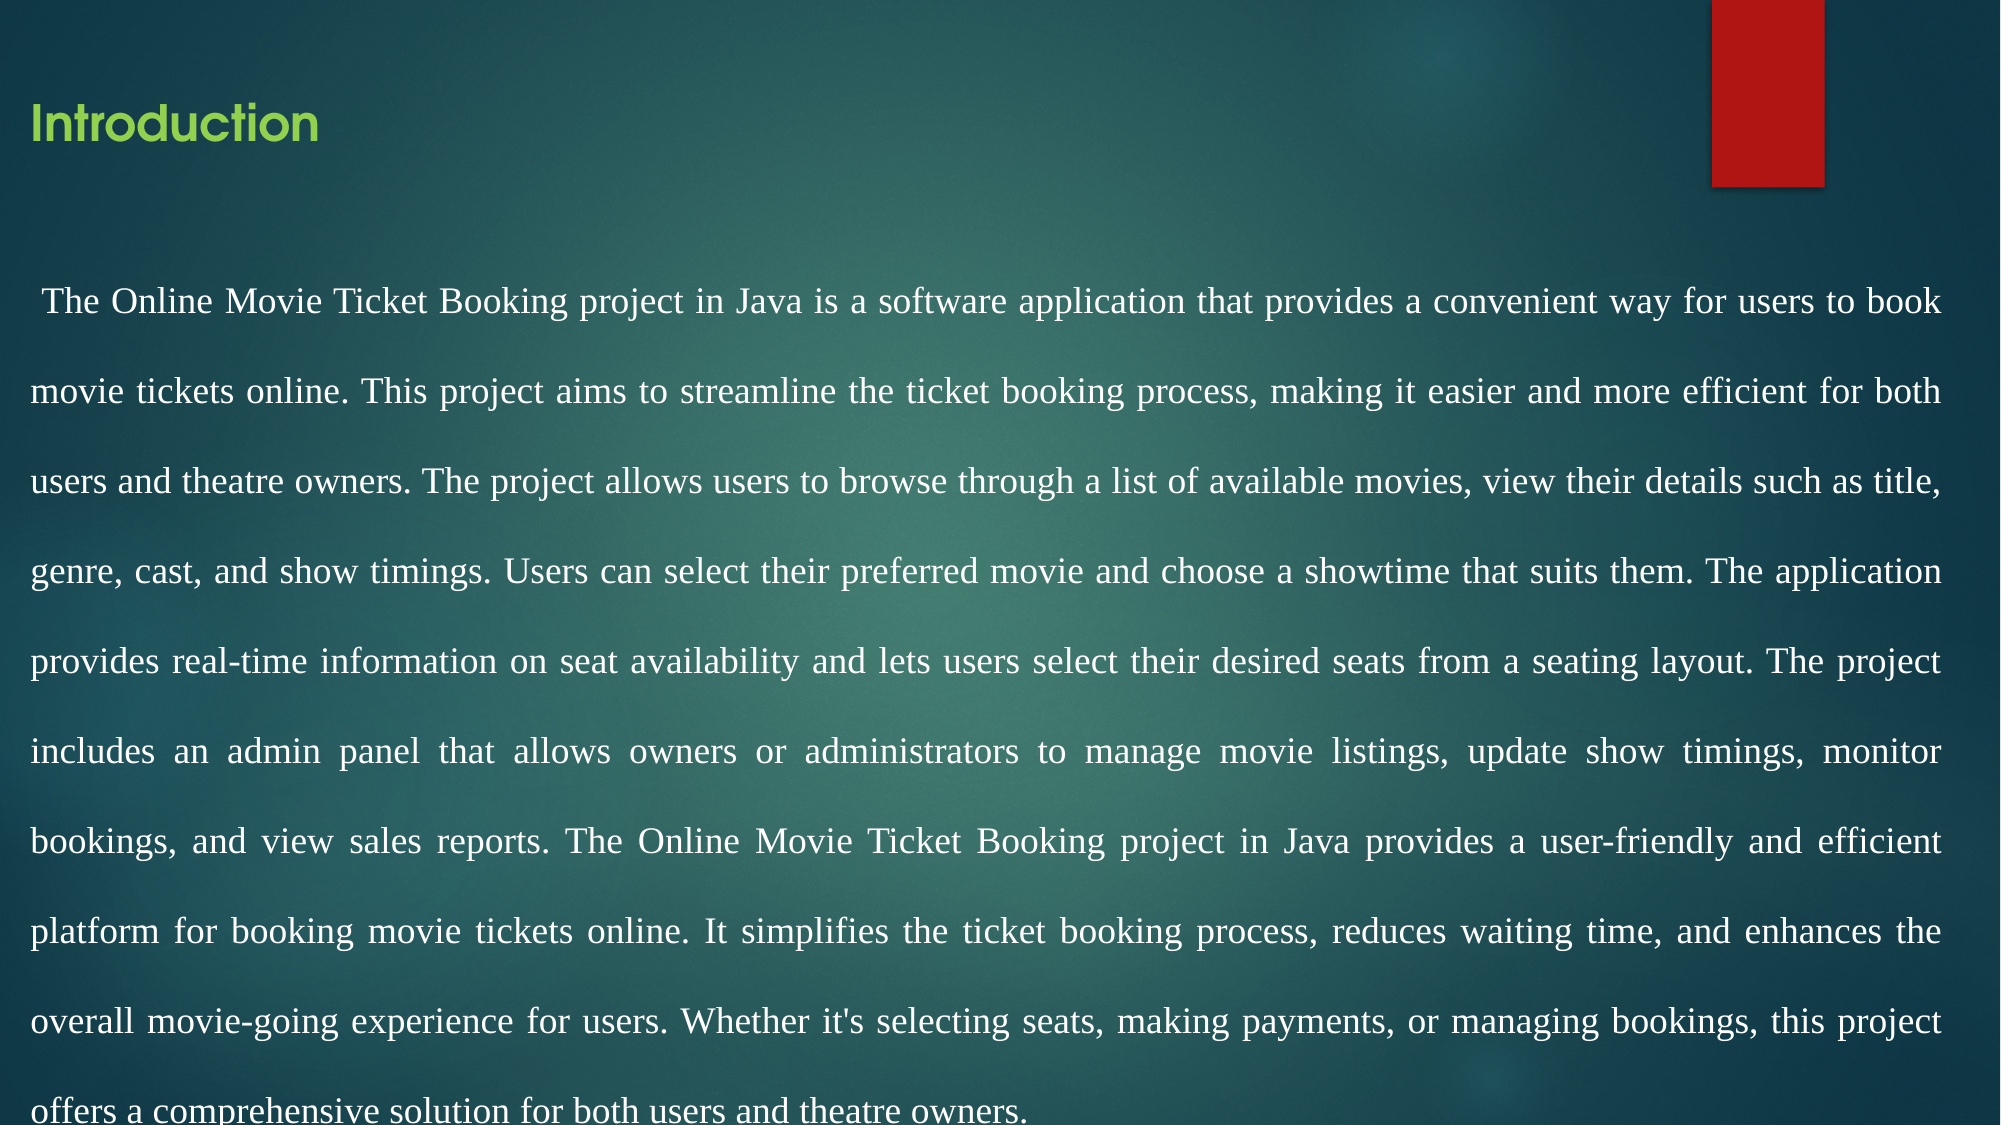

Introduction

 The Online Movie Ticket Booking project in Java is a software application that provides a convenient way for users to book movie tickets online. This project aims to streamline the ticket booking process, making it easier and more efficient for both users and theatre owners. The project allows users to browse through a list of available movies, view their details such as title, genre, cast, and show timings. Users can select their preferred movie and choose a showtime that suits them. The application provides real-time information on seat availability and lets users select their desired seats from a seating layout. The project includes an admin panel that allows owners or administrators to manage movie listings, update show timings, monitor bookings, and view sales reports. The Online Movie Ticket Booking project in Java provides a user-friendly and efficient platform for booking movie tickets online. It simplifies the ticket booking process, reduces waiting time, and enhances the overall movie-going experience for users. Whether it's selecting seats, making payments, or managing bookings, this project offers a comprehensive solution for both users and theatre owners.